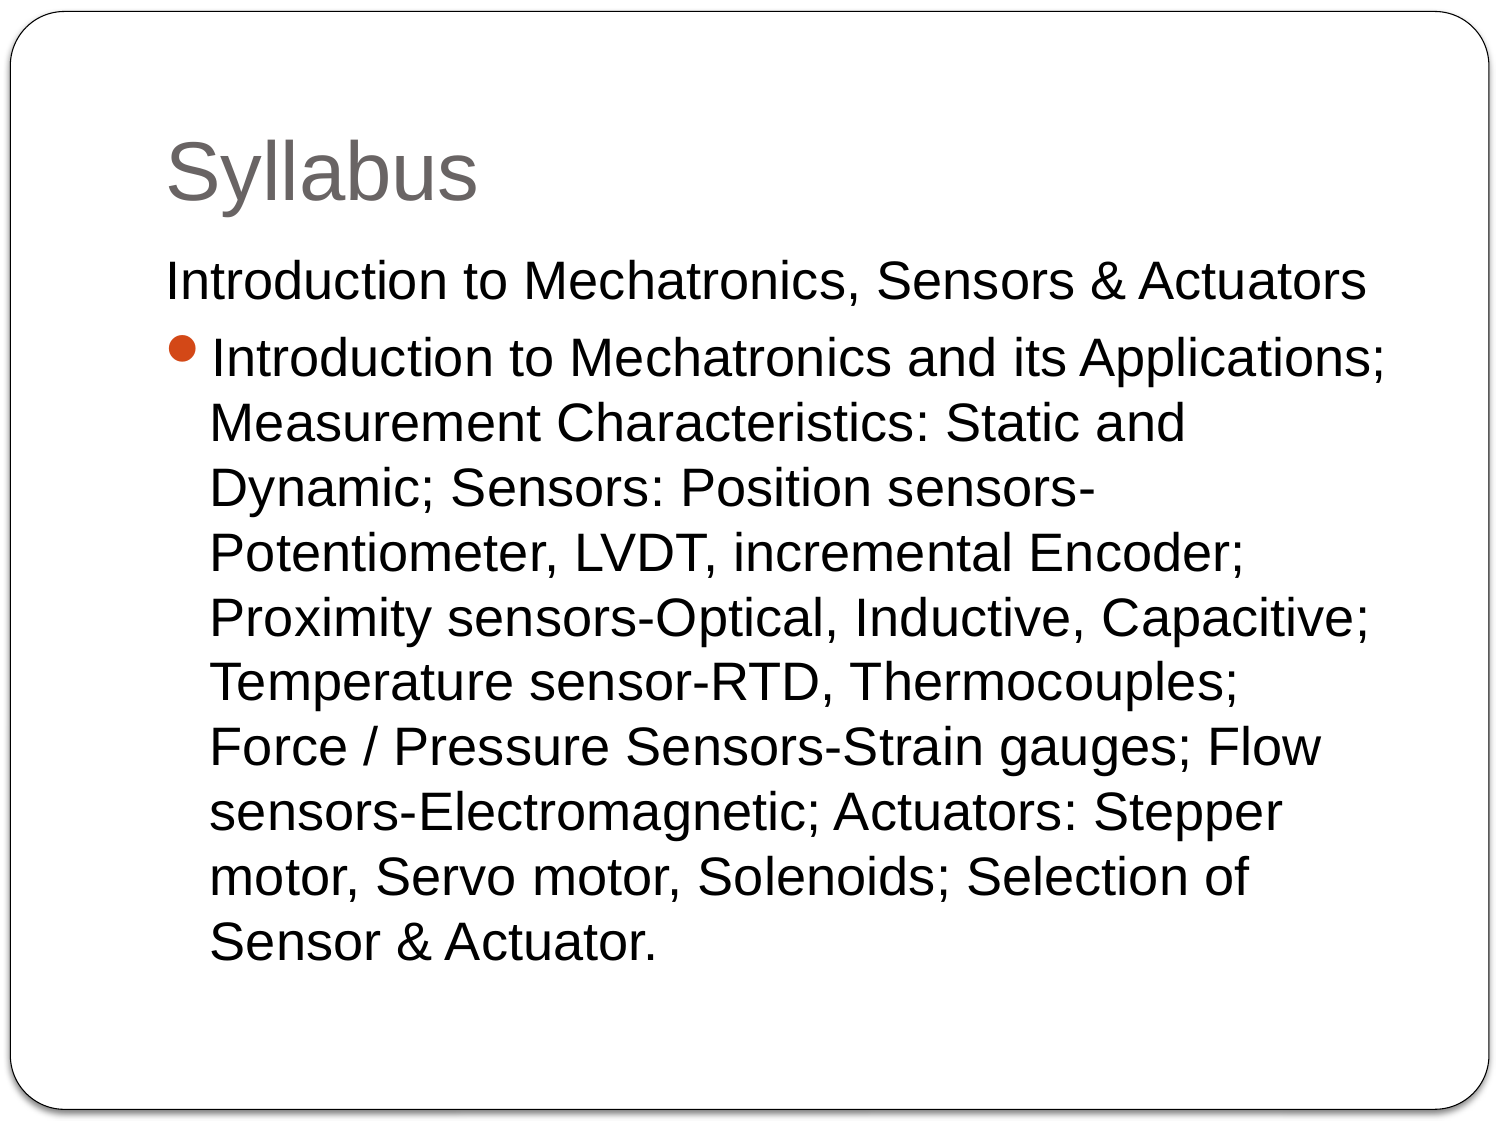

# Syllabus
Introduction to Mechatronics, Sensors & Actuators
Introduction to Mechatronics and its Applications; Measurement Characteristics: Static and Dynamic; Sensors: Position sensors- Potentiometer, LVDT, incremental Encoder; Proximity sensors-Optical, Inductive, Capacitive; Temperature sensor-RTD, Thermocouples; Force / Pressure Sensors-Strain gauges; Flow sensors-Electromagnetic; Actuators: Stepper motor, Servo motor, Solenoids; Selection of Sensor & Actuator.